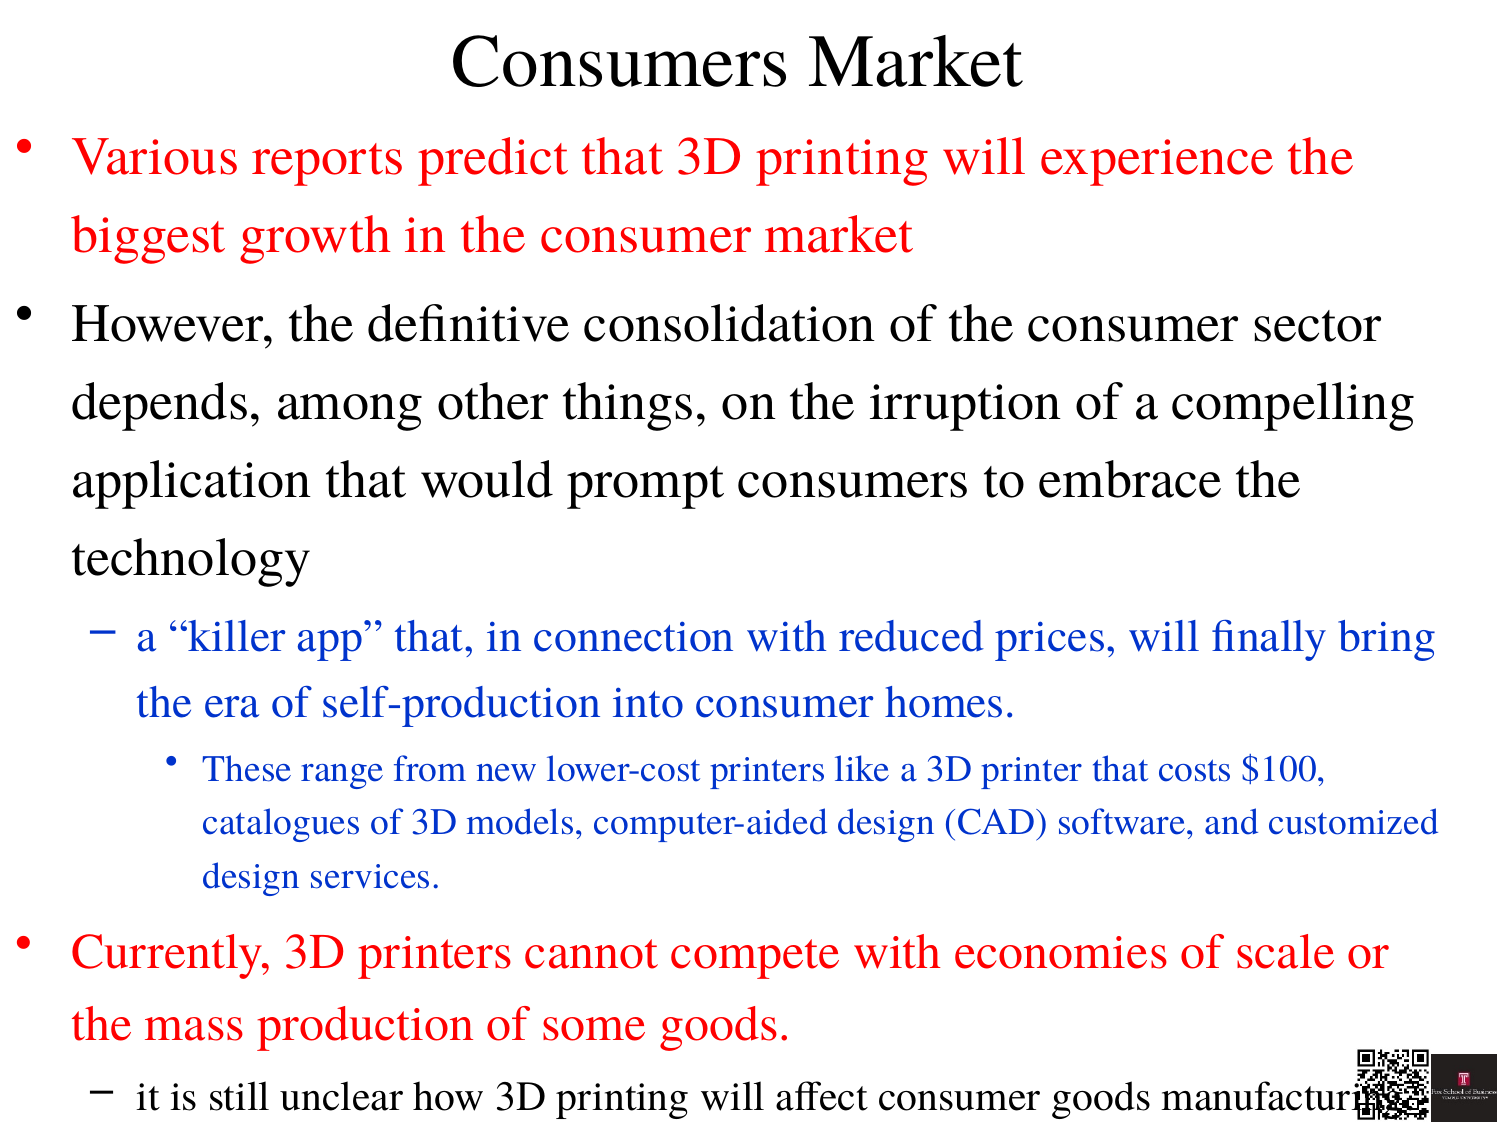

# Consumers Market

Various reports predict that 3D printing will experience the biggest growth in the consumer market
However, the definitive consolidation of the consumer sector depends, among other things, on the irruption of a compelling application that would prompt consumers to embrace the technology
a “killer app” that, in connection with reduced prices, will finally bring the era of self-production into consumer homes.
These range from new lower-cost printers like a 3D printer that costs $100, catalogues of 3D models, computer-aided design (CAD) software, and customized design services.
Currently, 3D printers cannot compete with economies of scale or the mass production of some goods.
it is still unclear how 3D printing will affect consumer goods manufacturing.